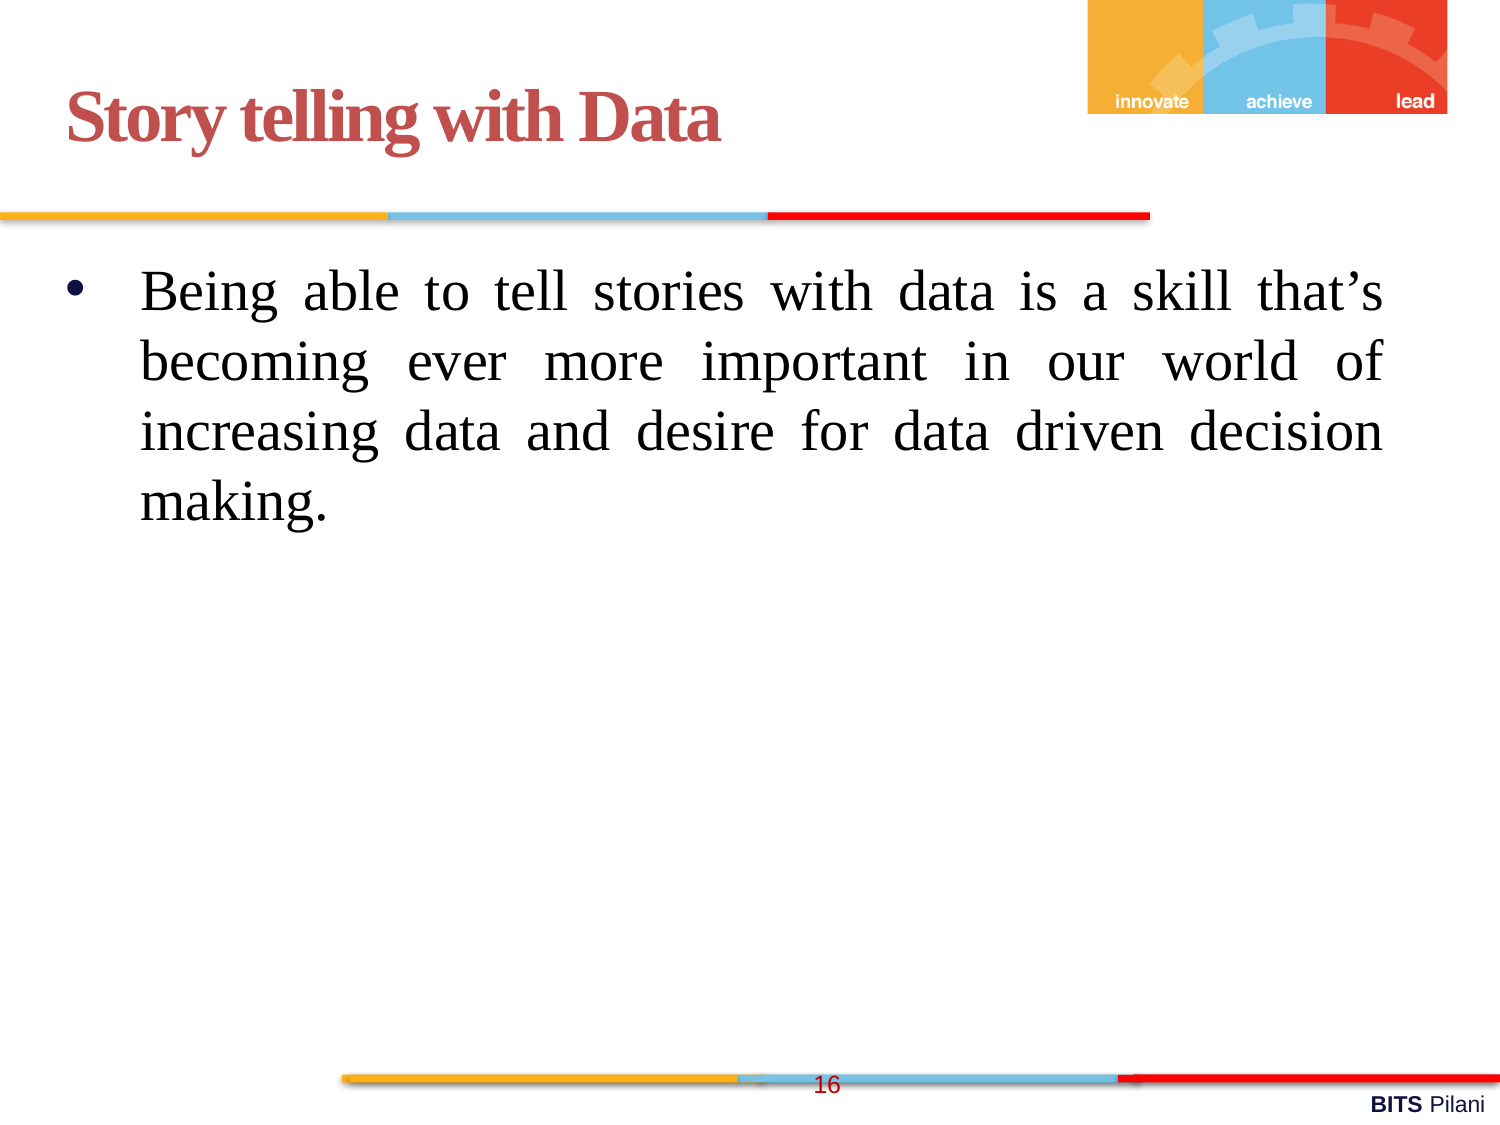

Story telling with Data
Being able to tell stories with data is a skill that’s becoming ever more important in our world of increasing data and desire for data driven decision making.

16